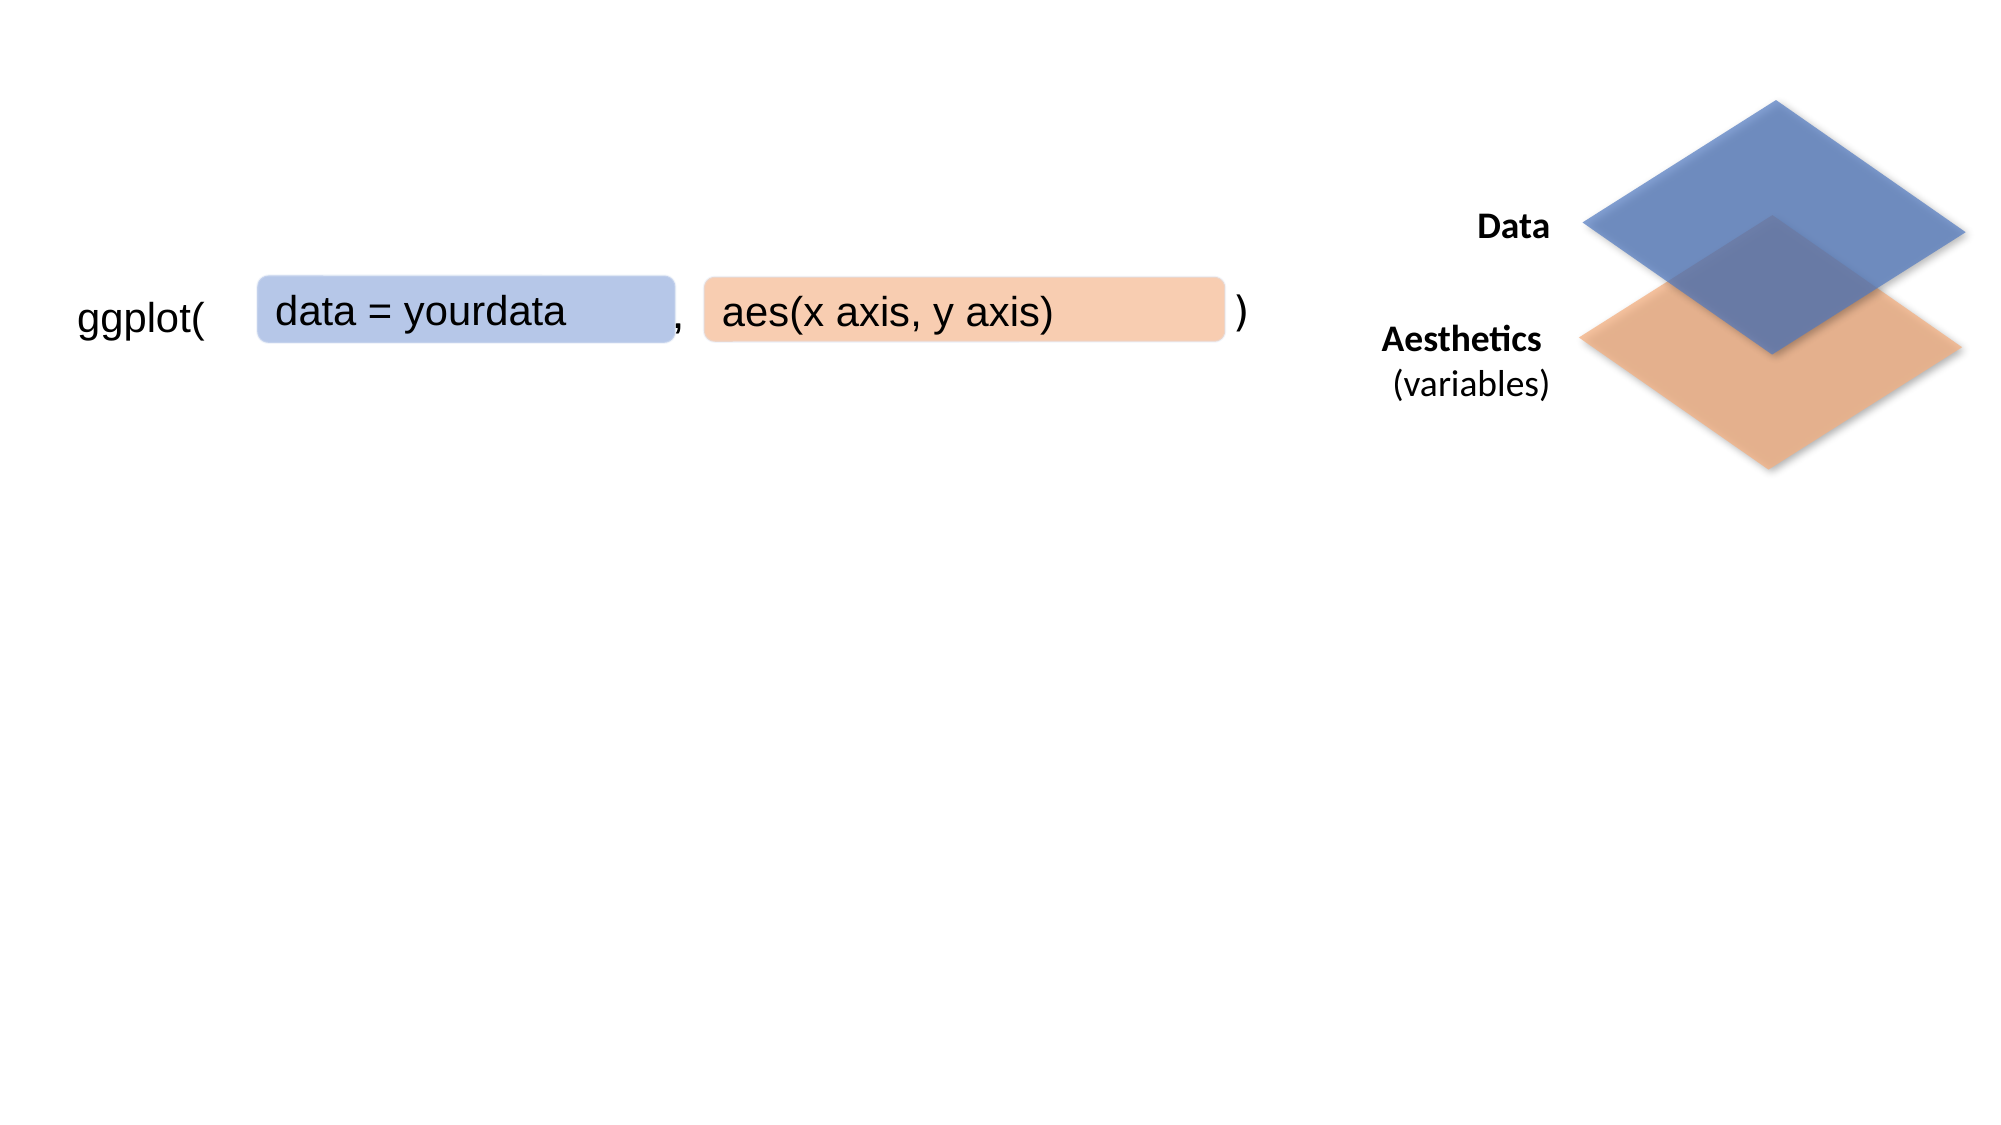

Data

)
,
,
ggplot(
data = yourdata
aes(x axis, y axis)
Aesthetics
(variables)